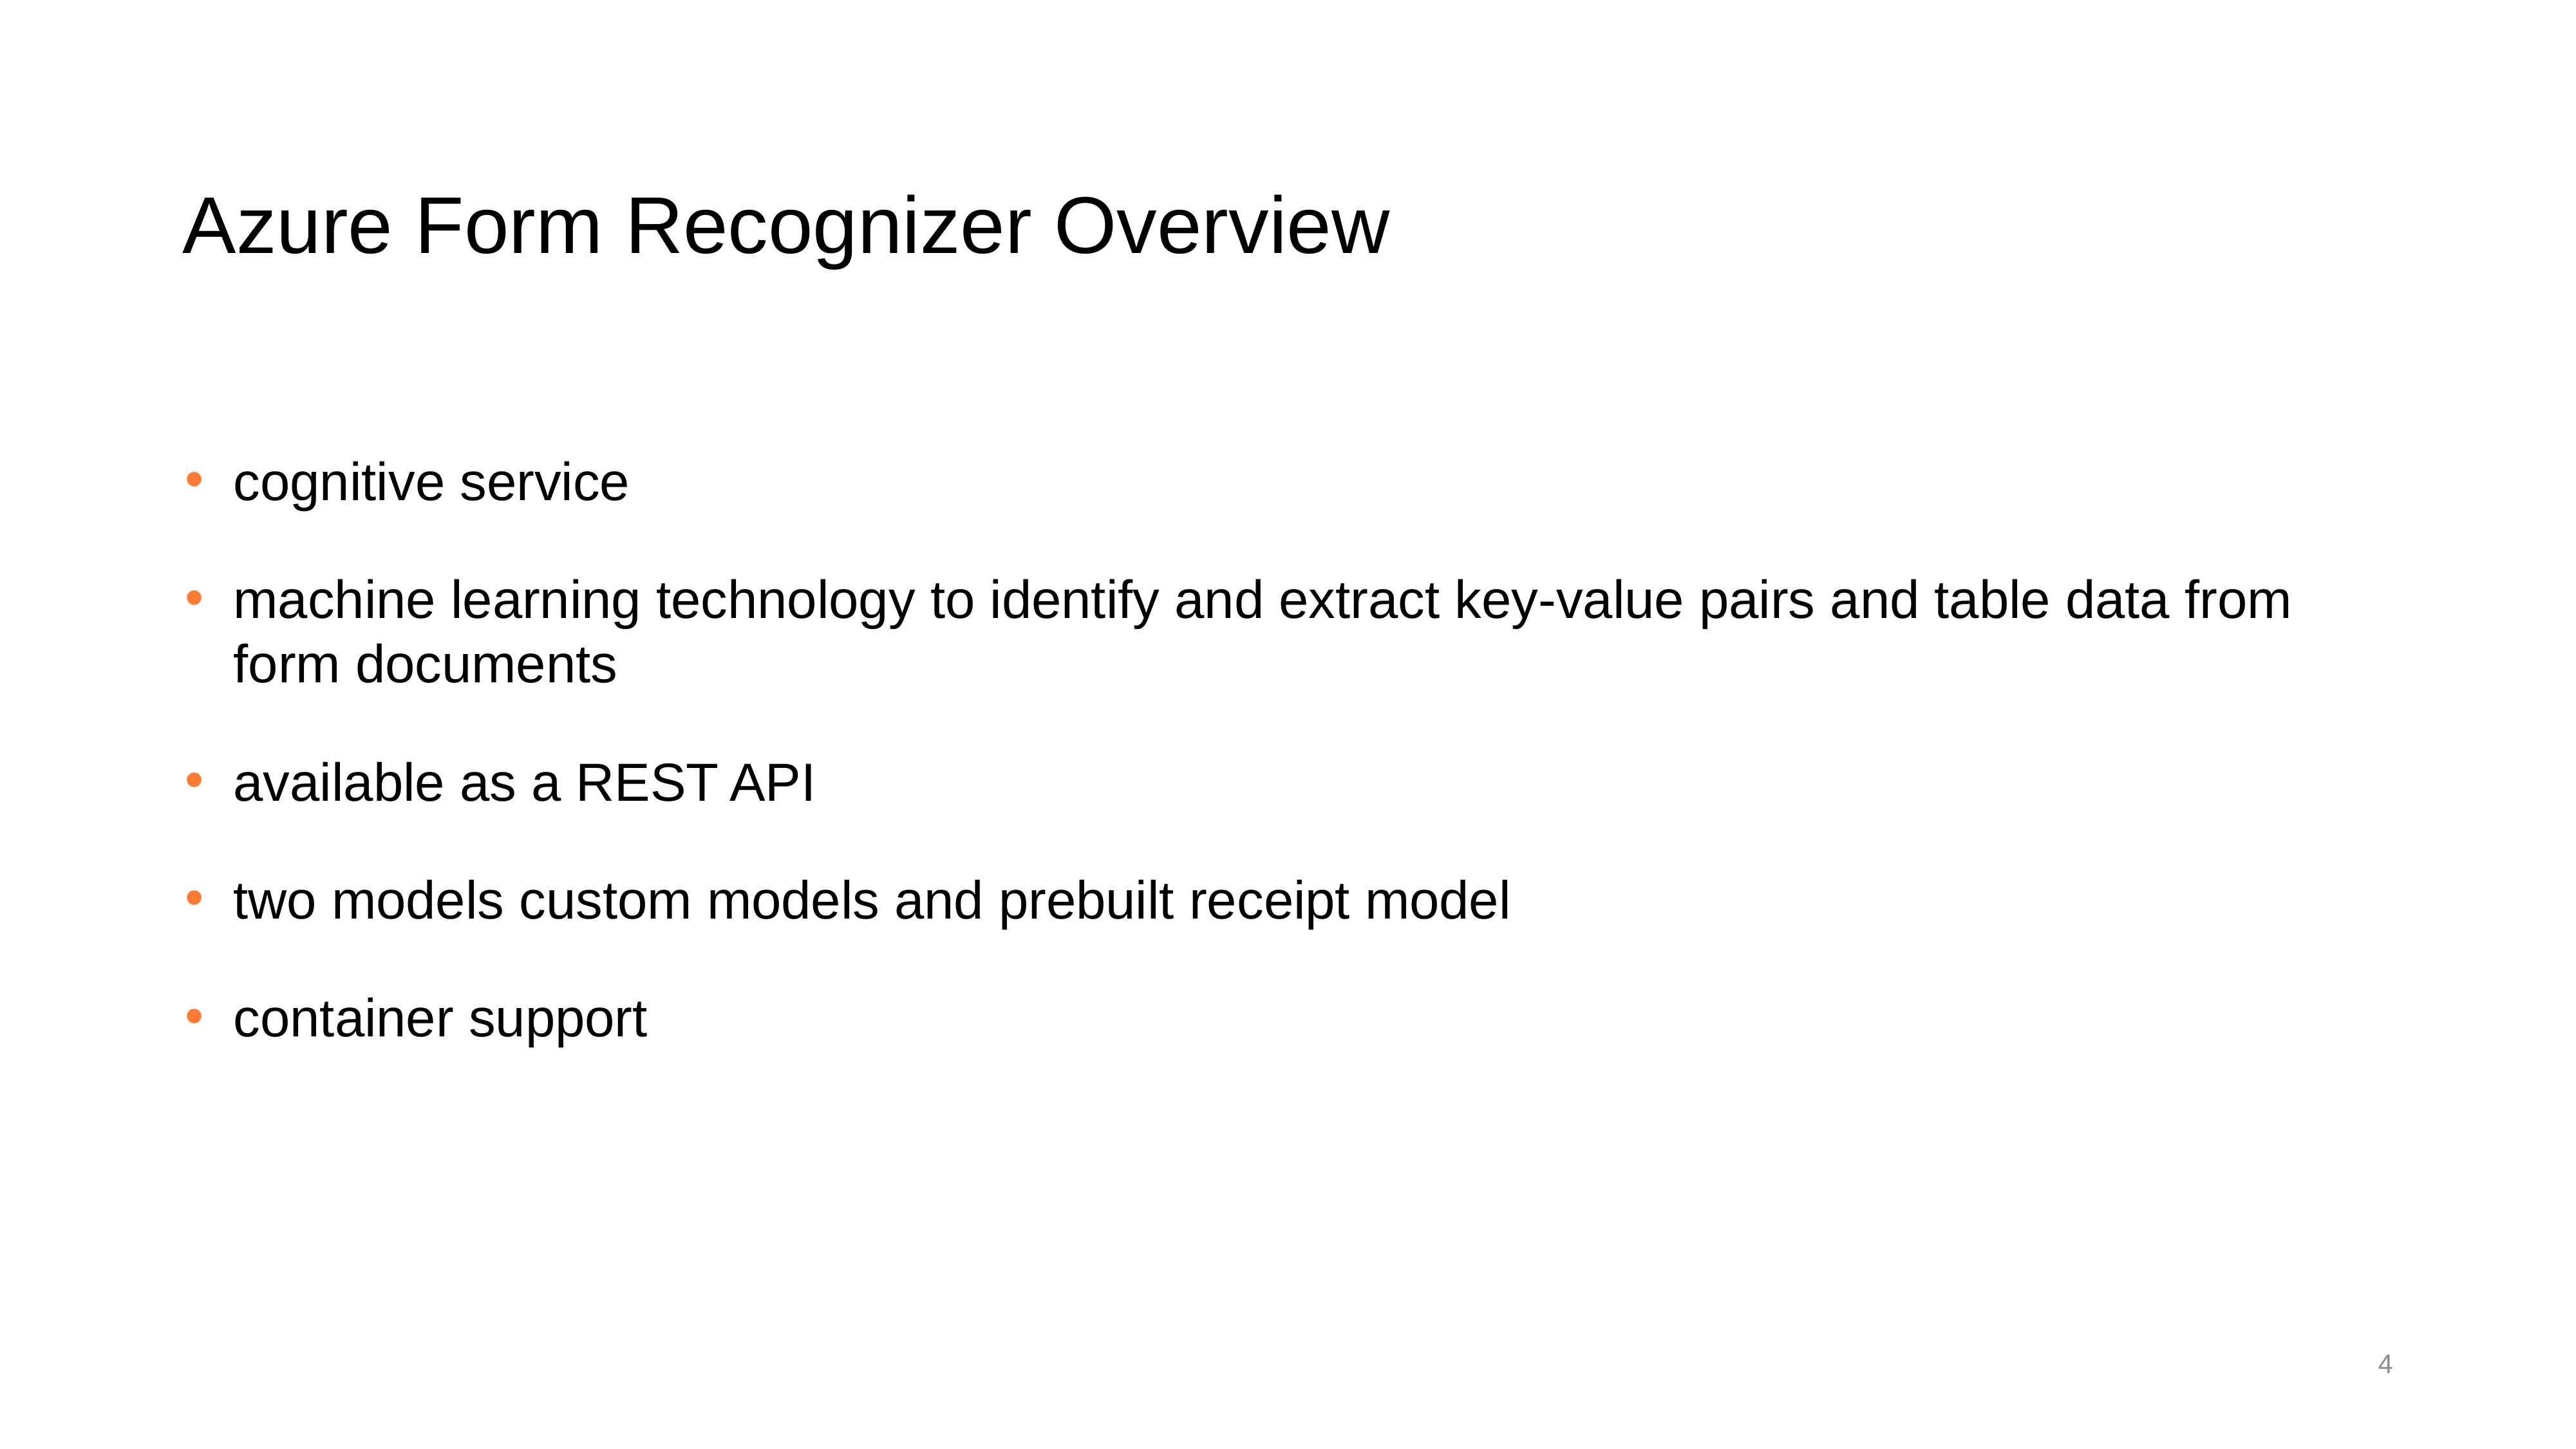

# Azure Form Recognizer Overview
cognitive service
machine learning technology to identify and extract key-value pairs and table data from form documents
available as a REST API
two models custom models and prebuilt receipt model
container support
4